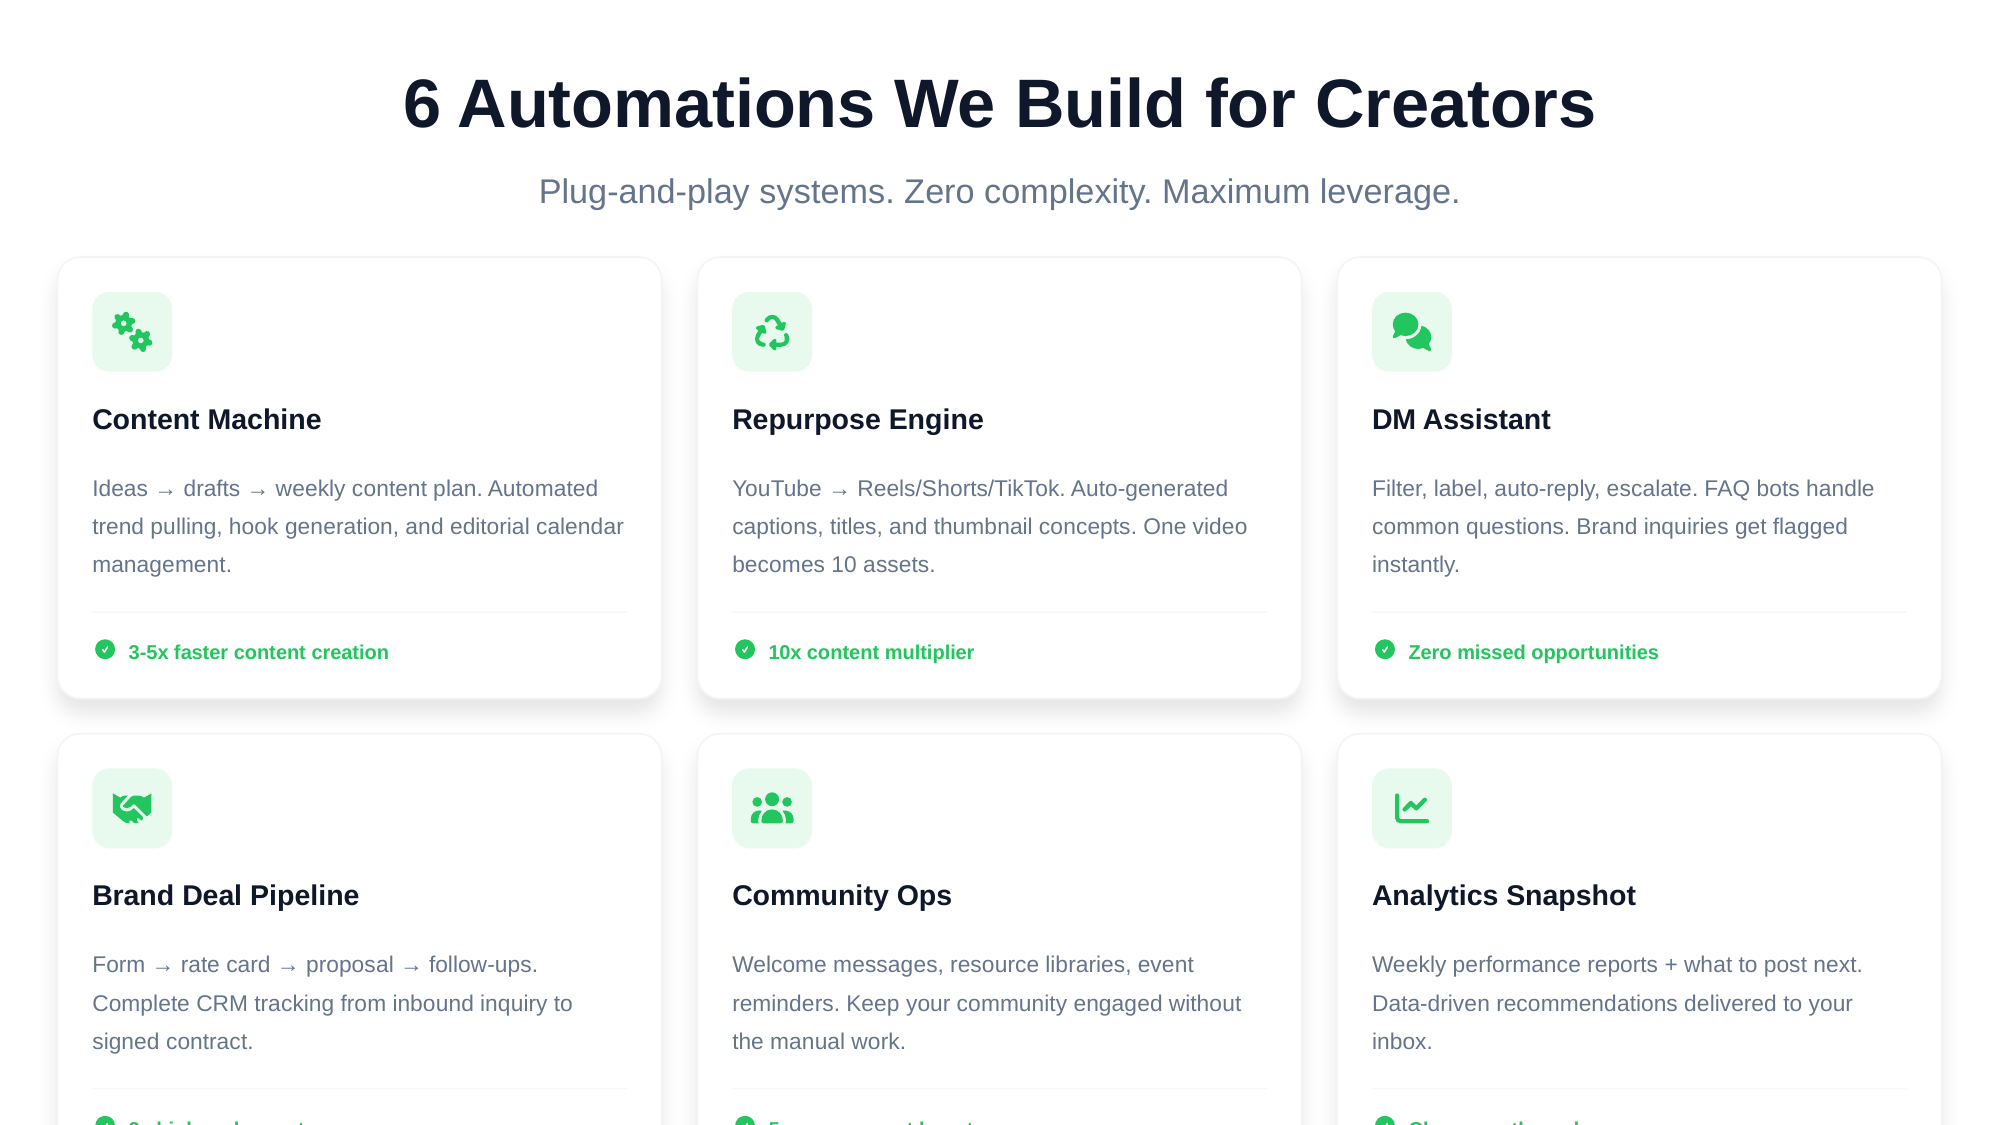

6 Automations We Build for Creators
Plug-and-play systems. Zero complexity. Maximum leverage.

Content Machine
Repurpose Engine
DM Assistant
Ideas → drafts → weekly content plan. Automated trend pulling, hook generation, and editorial calendar management.
YouTube → Reels/Shorts/TikTok. Auto-generated captions, titles, and thumbnail concepts. One video becomes 10 assets.
Filter, label, auto-reply, escalate. FAQ bots handle common questions. Brand inquiries get flagged instantly.

3-5x faster content creation
10x content multiplier
Zero missed opportunities

Brand Deal Pipeline
Community Ops
Analytics Snapshot
Form → rate card → proposal → follow-ups. Complete CRM tracking from inbound inquiry to signed contract.
Welcome messages, resource libraries, event reminders. Keep your community engaged without the manual work.
Weekly performance reports + what to post next. Data-driven recommendations delivered to your inbox.

2x higher close rates
5x engagement boost
Clear growth roadmap